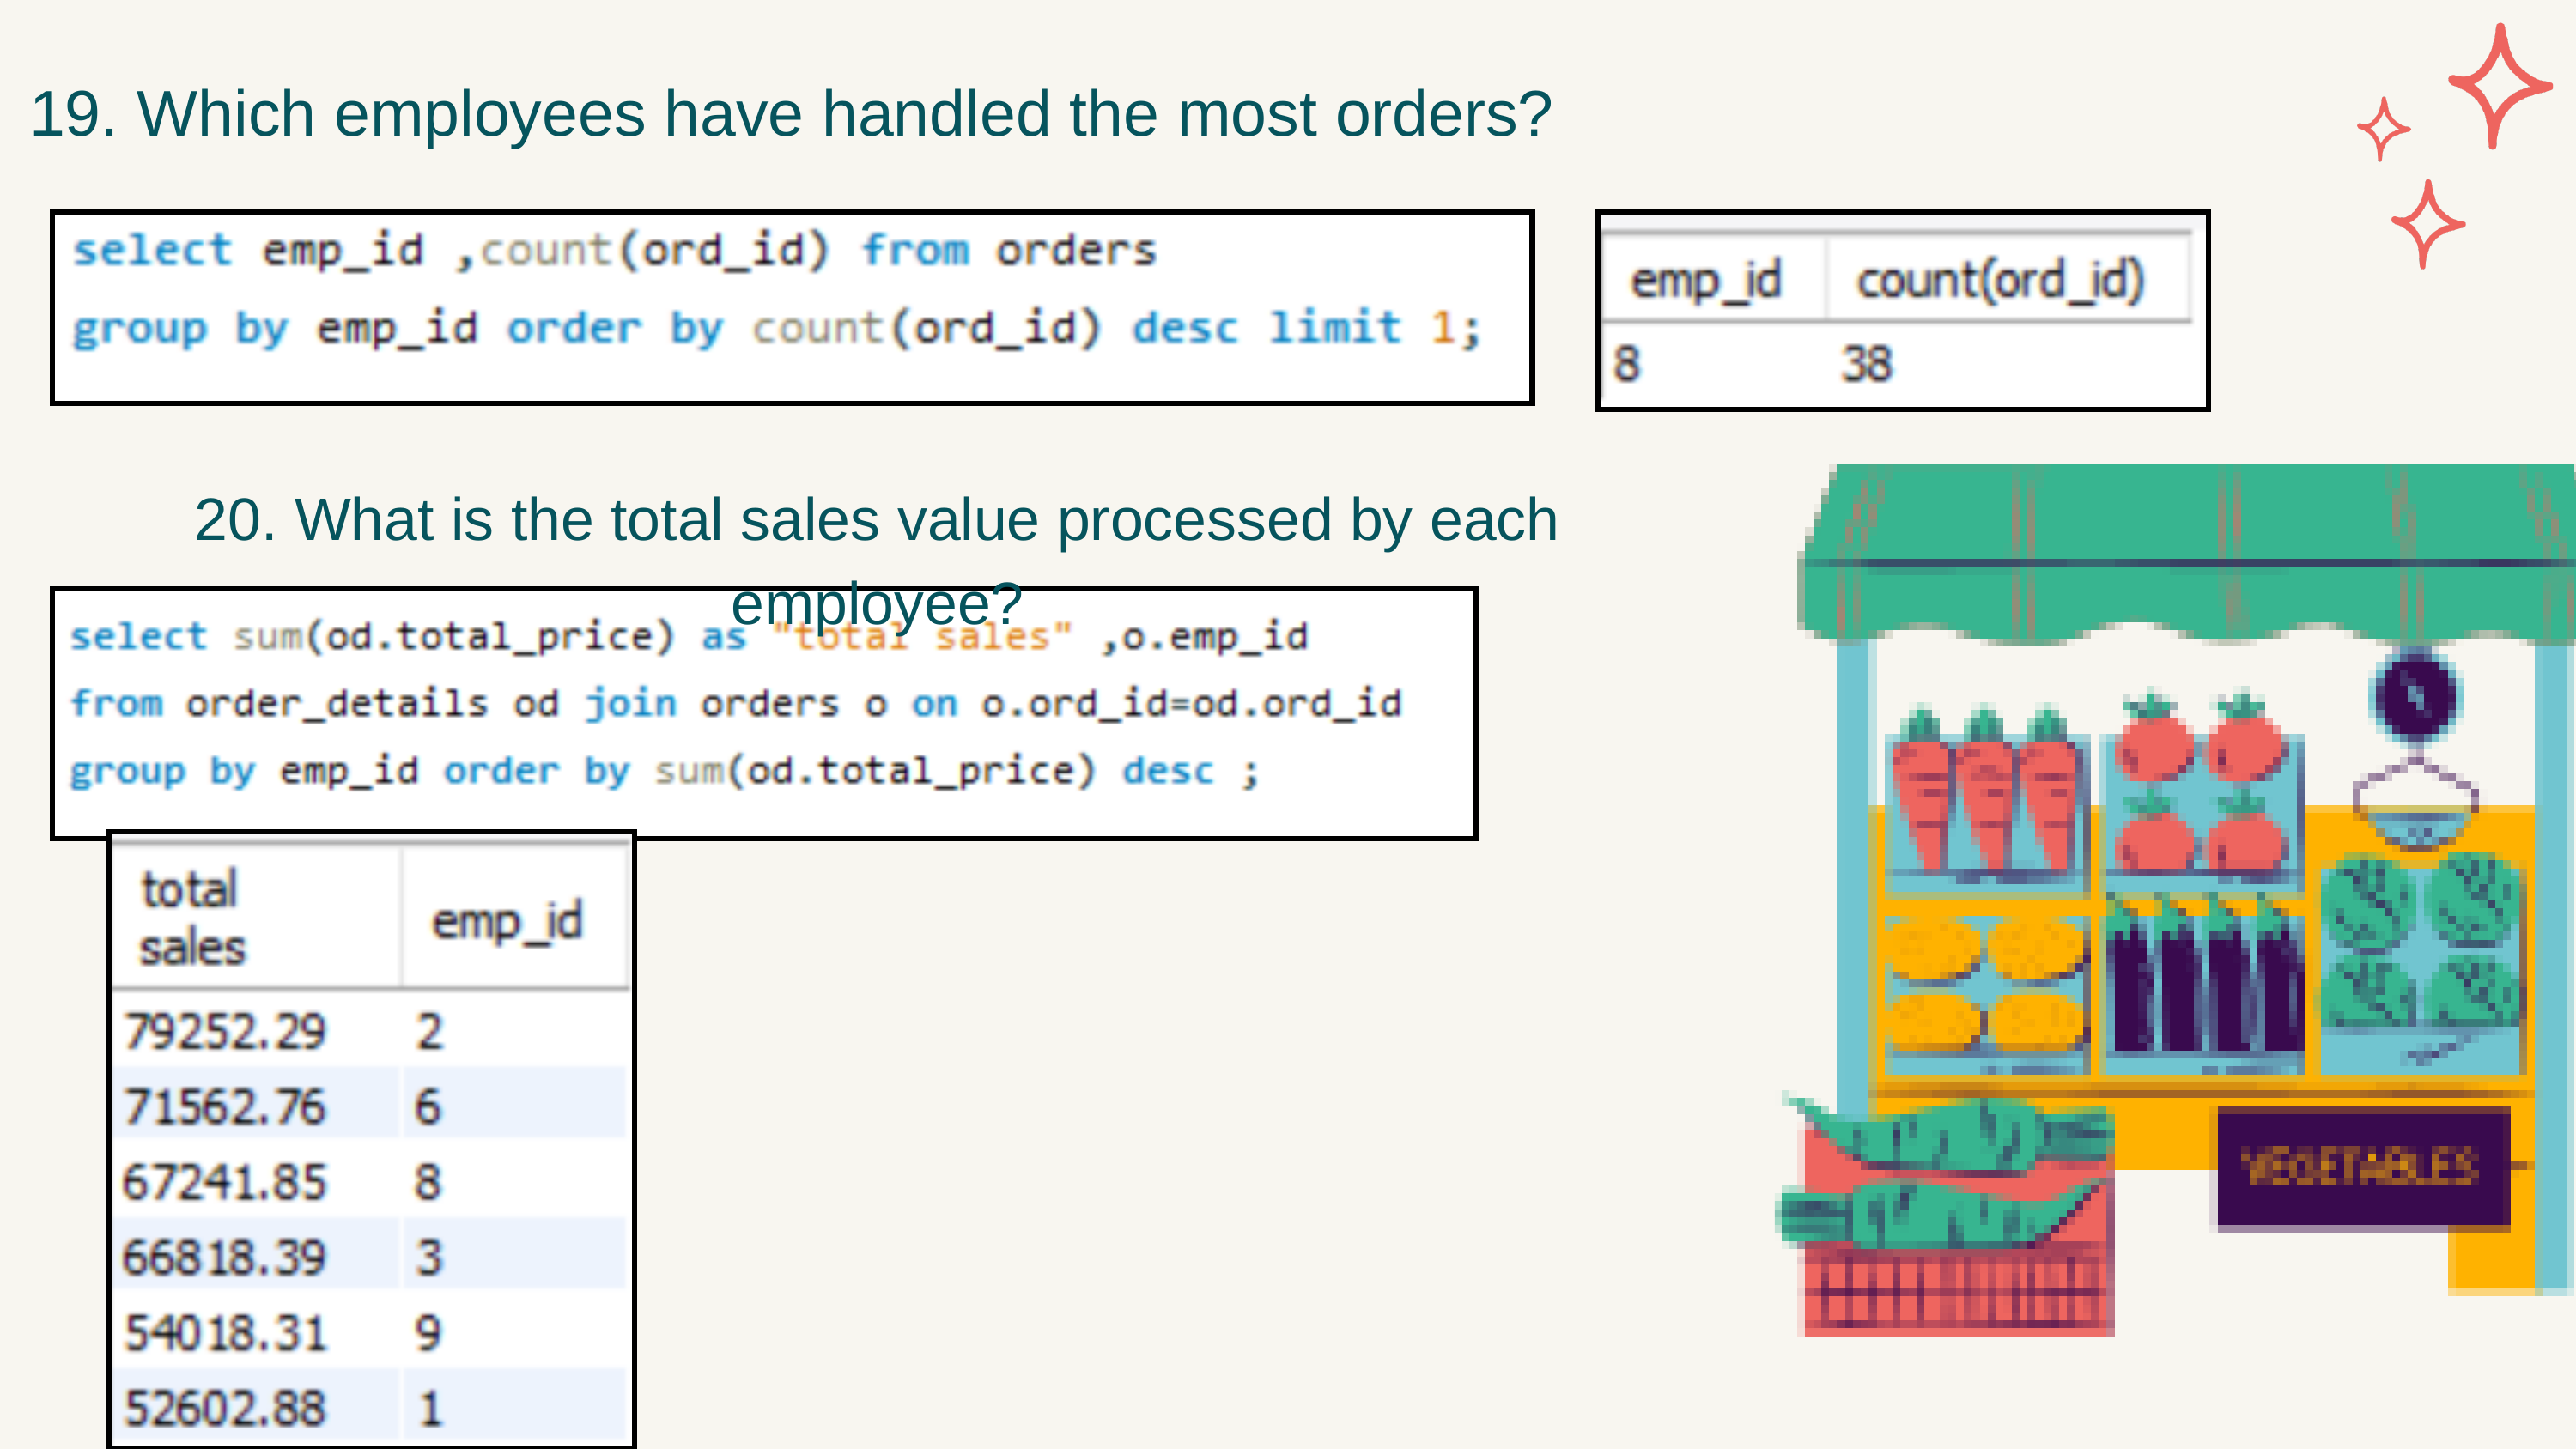

19. Which employees have handled the most orders?

20. What is the total sales value processed by each employee?